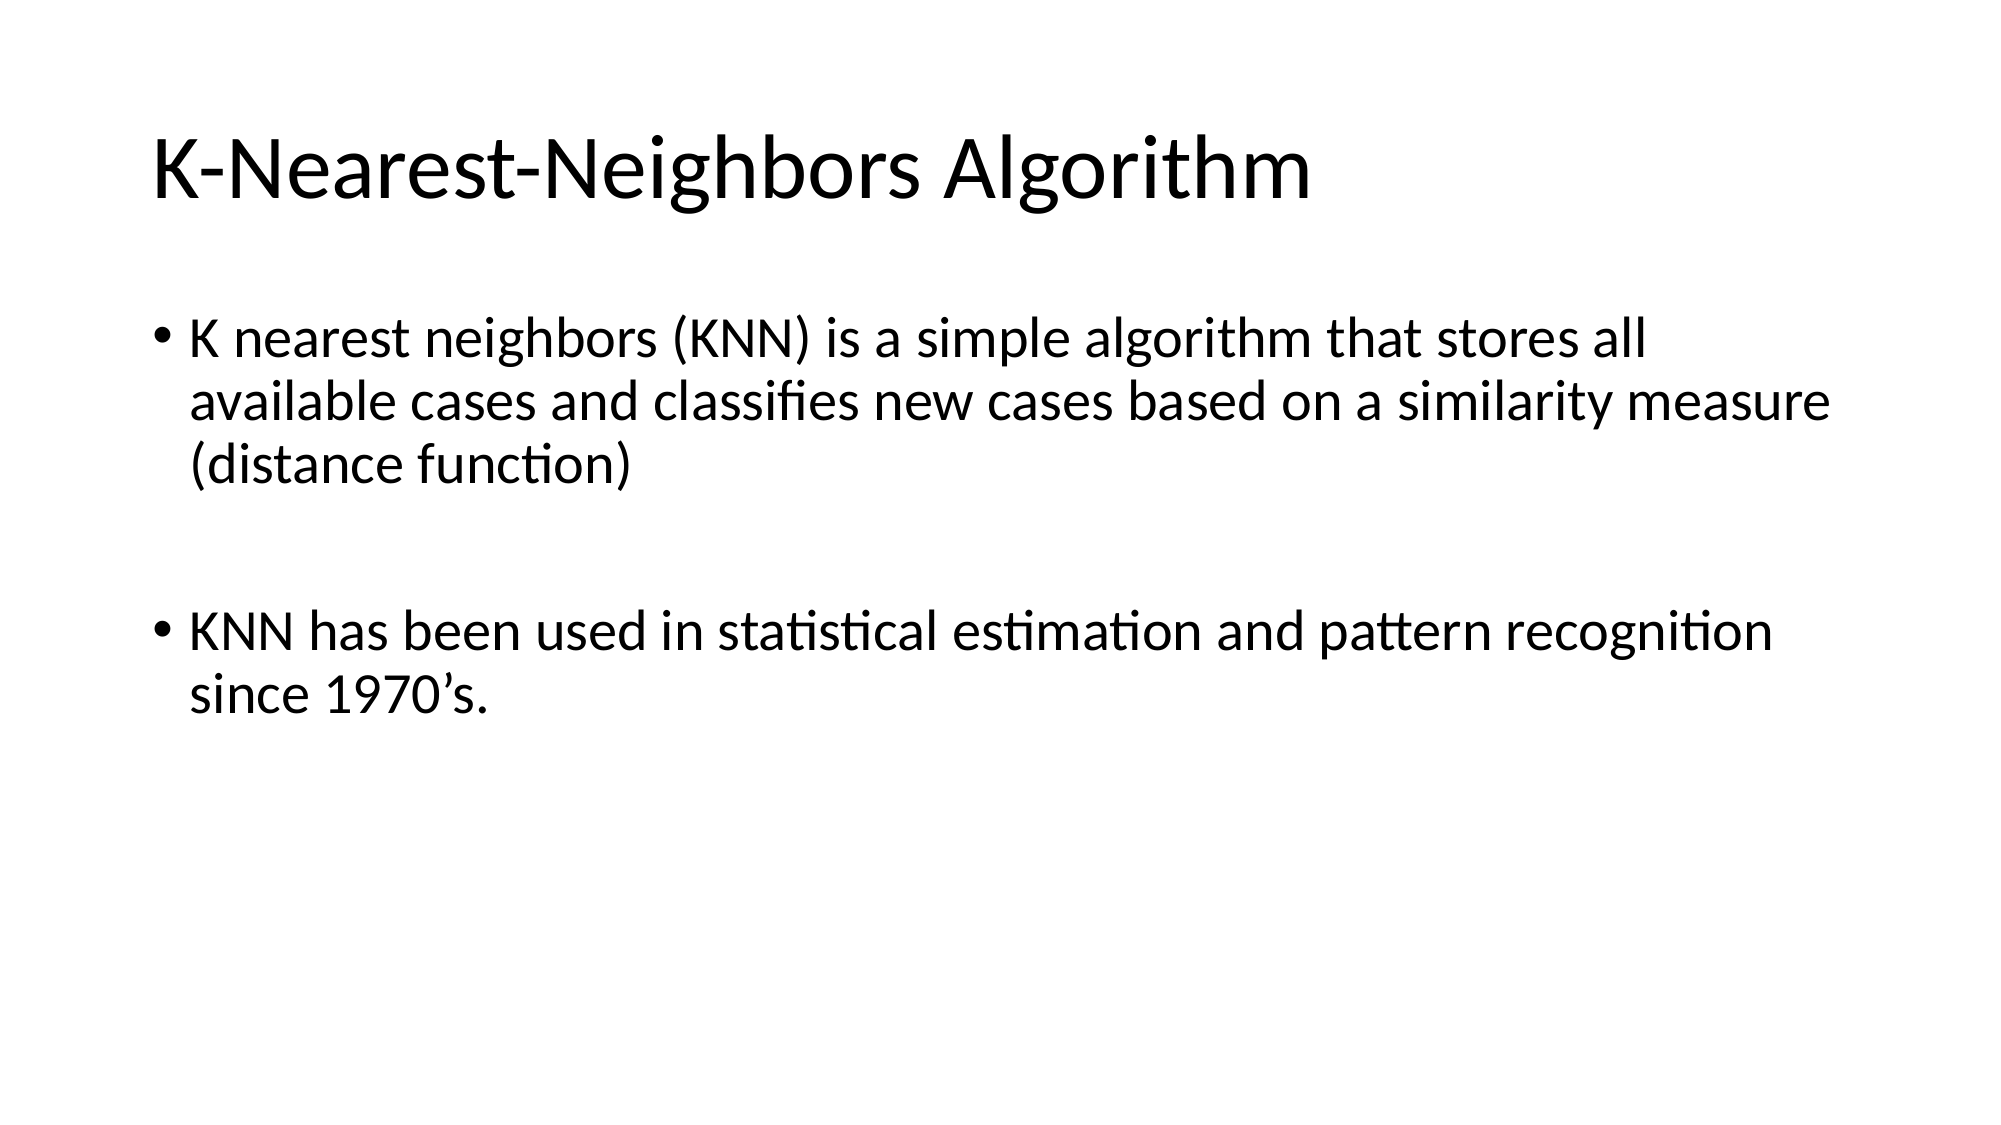

# K-Nearest-Neighbors Algorithm
K nearest neighbors (KNN) is a simple algorithm that stores all available cases and classifies new cases based on a similarity measure (distance function)

KNN has been used in statistical estimation and pattern recognition since 1970’s.